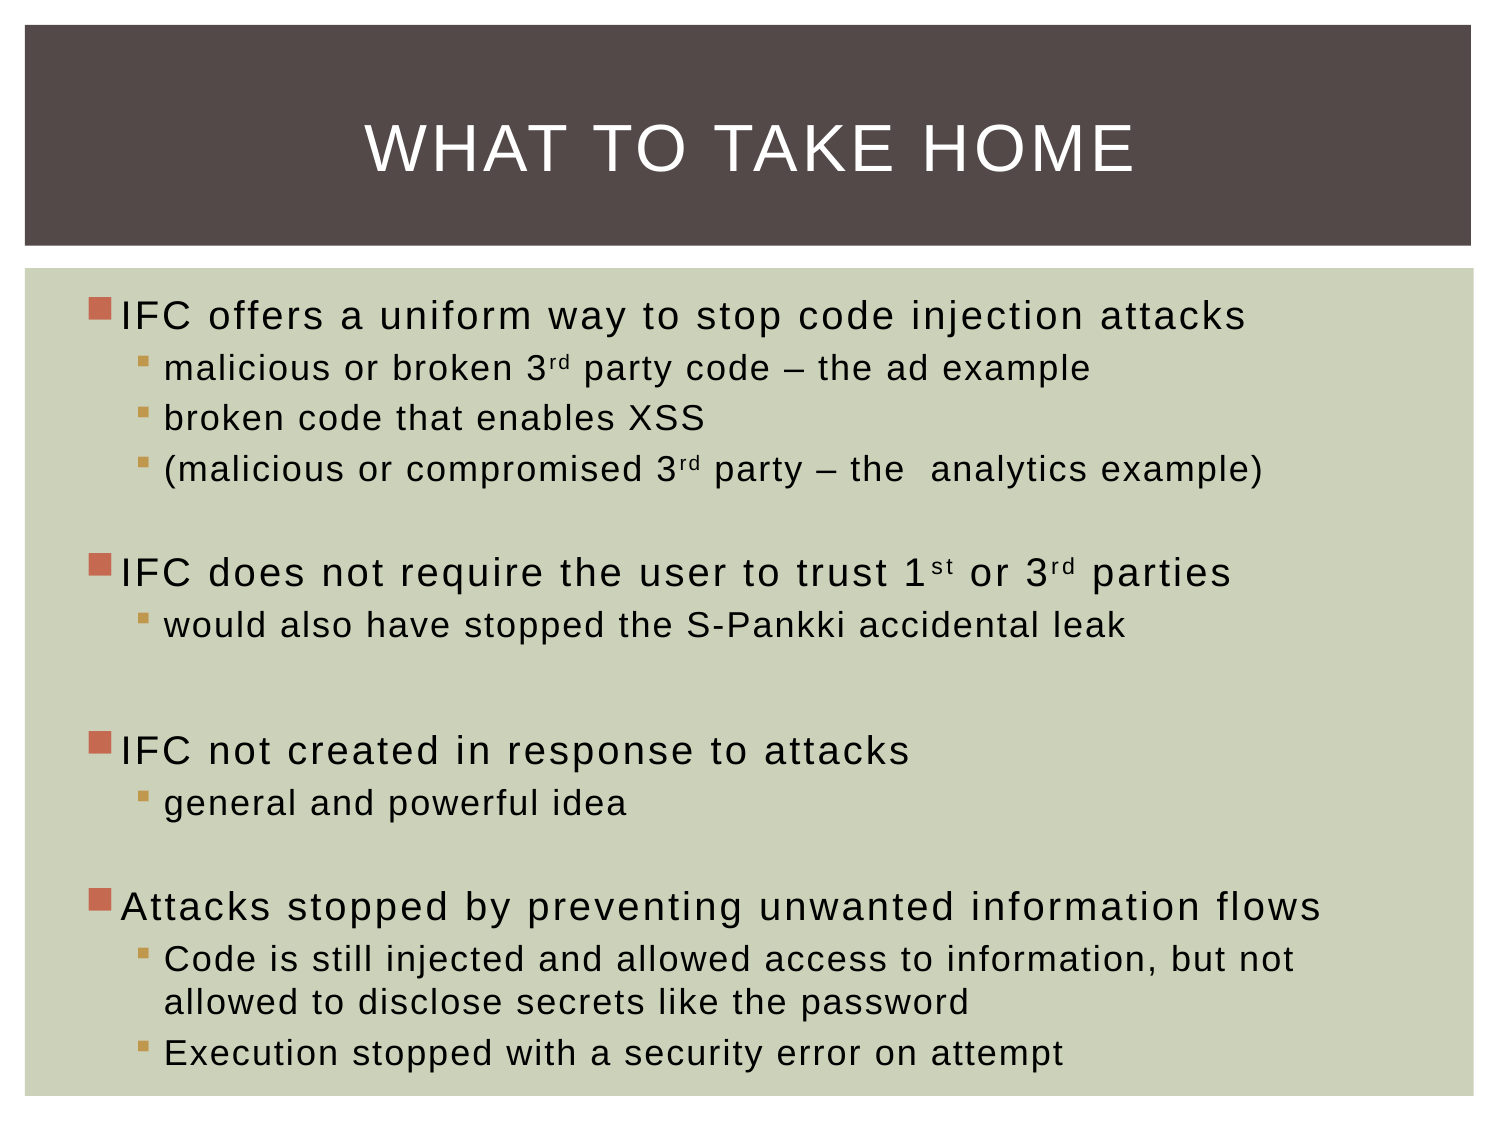

# What to take home
IFC offers a uniform way to stop code injection attacks
malicious or broken 3rd party code – the ad example
broken code that enables XSS
(malicious or compromised 3rd party – the  analytics example)

IFC does not require the user to trust 1st or 3rd parties
would also have stopped the S-Pankki accidental leak

IFC not created in response to attacks
general and powerful idea

Attacks stopped by preventing unwanted information flows
Code is still injected and allowed access to information, but not allowed to disclose secrets like the password
Execution stopped with a security error on attempt